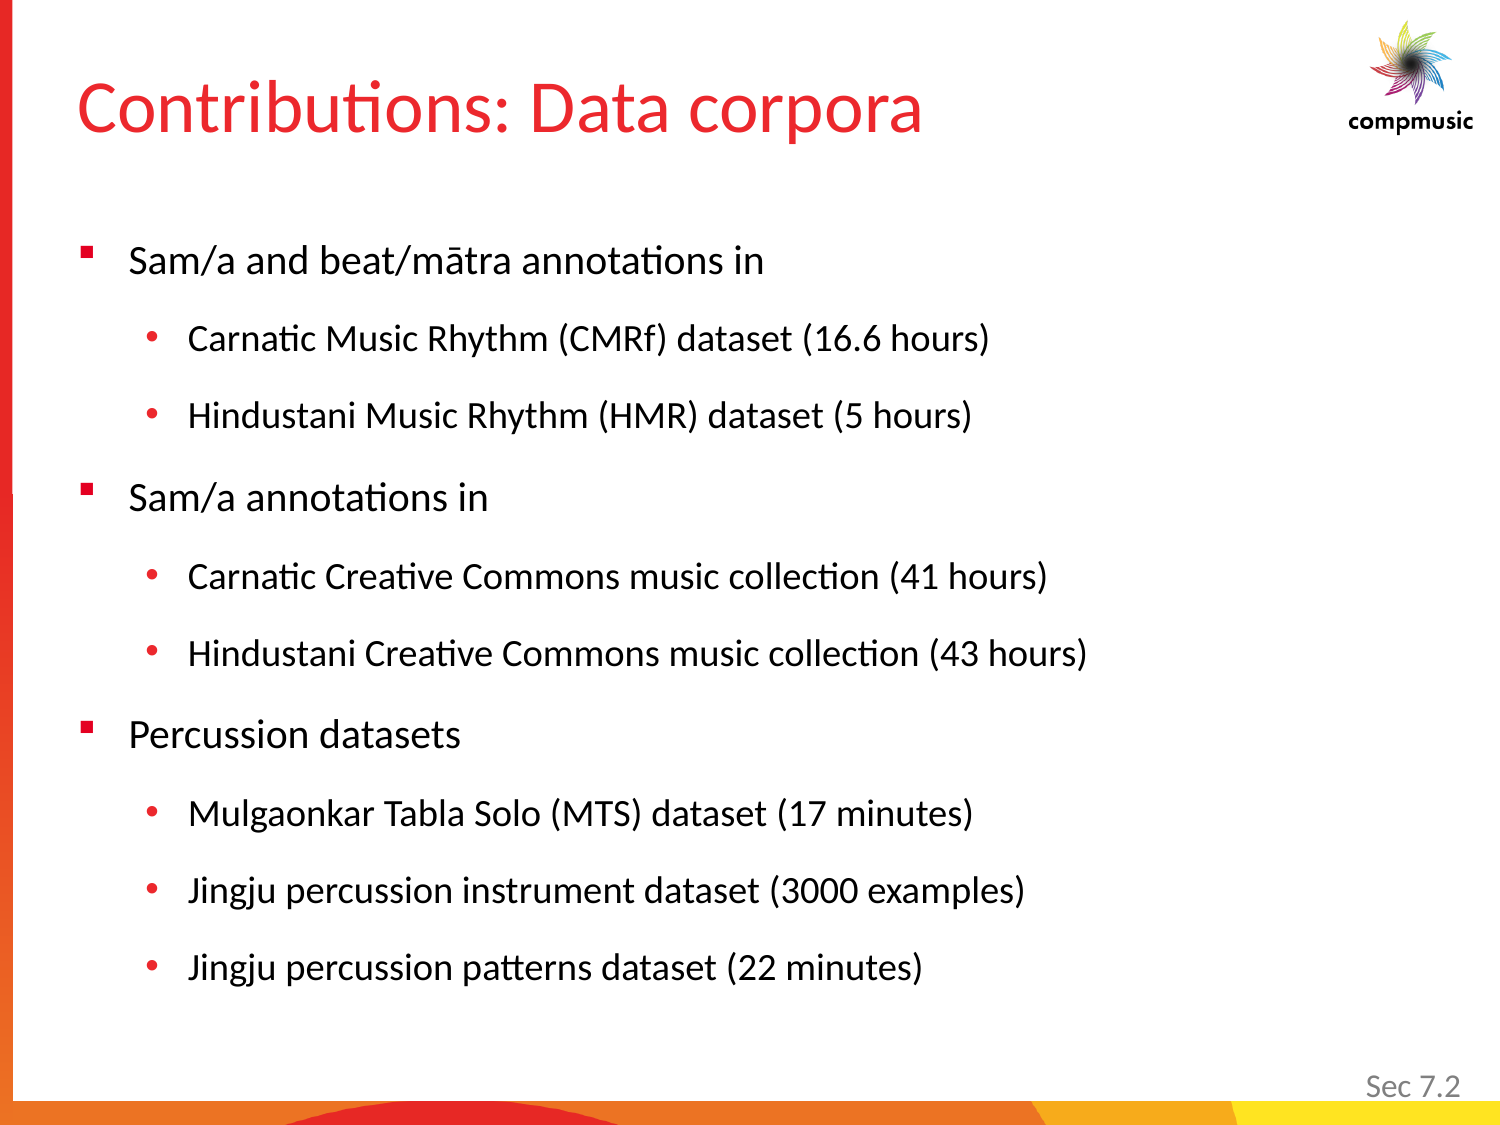

# Contributions: Data corpora
Sam/a and beat/mātra annotations in
Carnatic Music Rhythm (CMRf) dataset (16.6 hours)
Hindustani Music Rhythm (HMR) dataset (5 hours)
Sam/a annotations in
Carnatic Creative Commons music collection (41 hours)
Hindustani Creative Commons music collection (43 hours)
Percussion datasets
Mulgaonkar Tabla Solo (MTS) dataset (17 minutes)
Jingju percussion instrument dataset (3000 examples)
Jingju percussion patterns dataset (22 minutes)

Sec 7.2